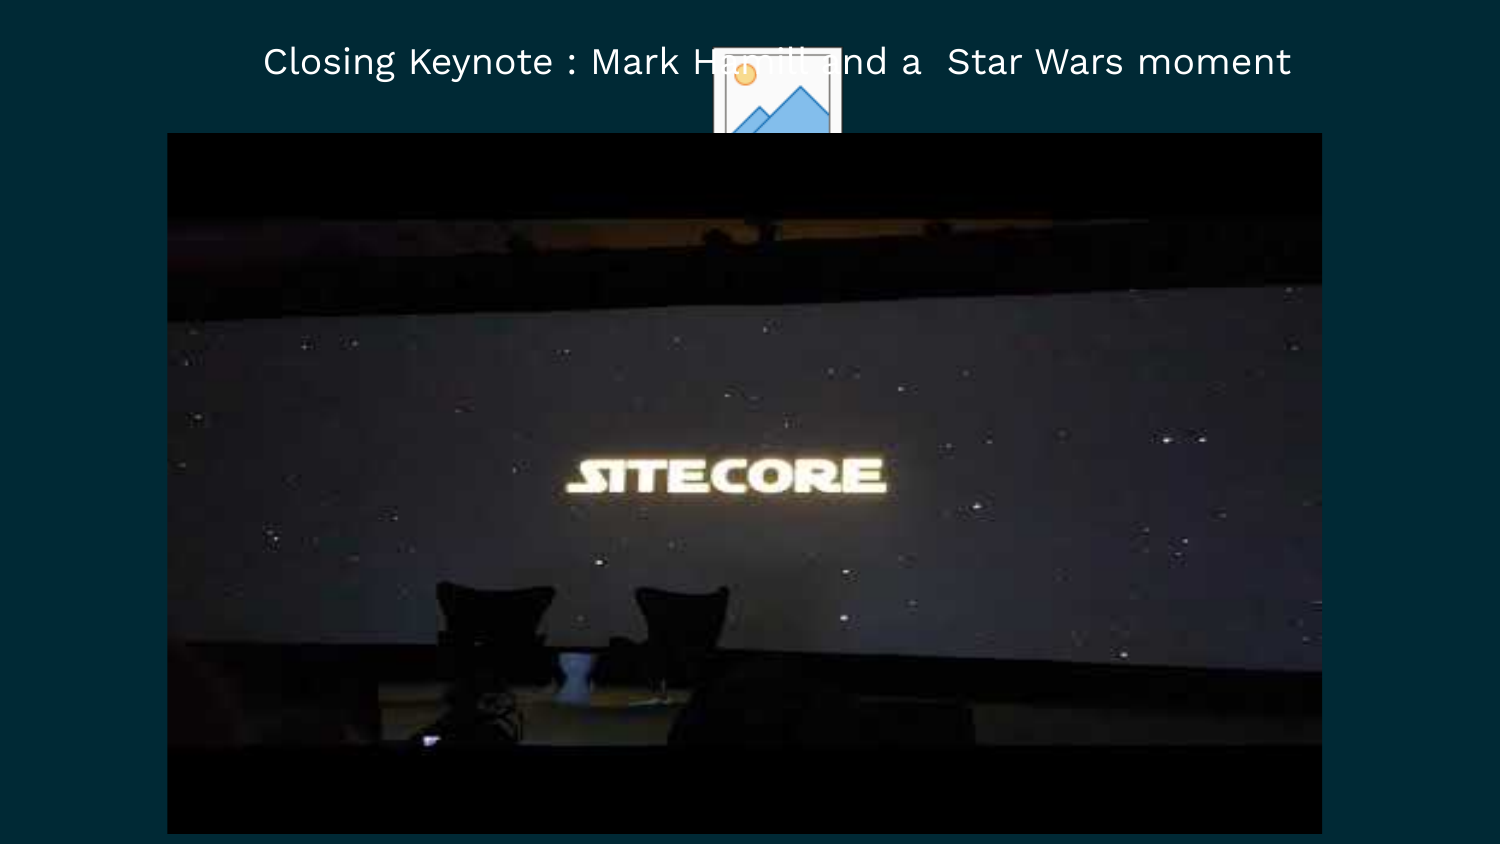

Closing Keynote : Mark Hamill and a  Star Wars moment